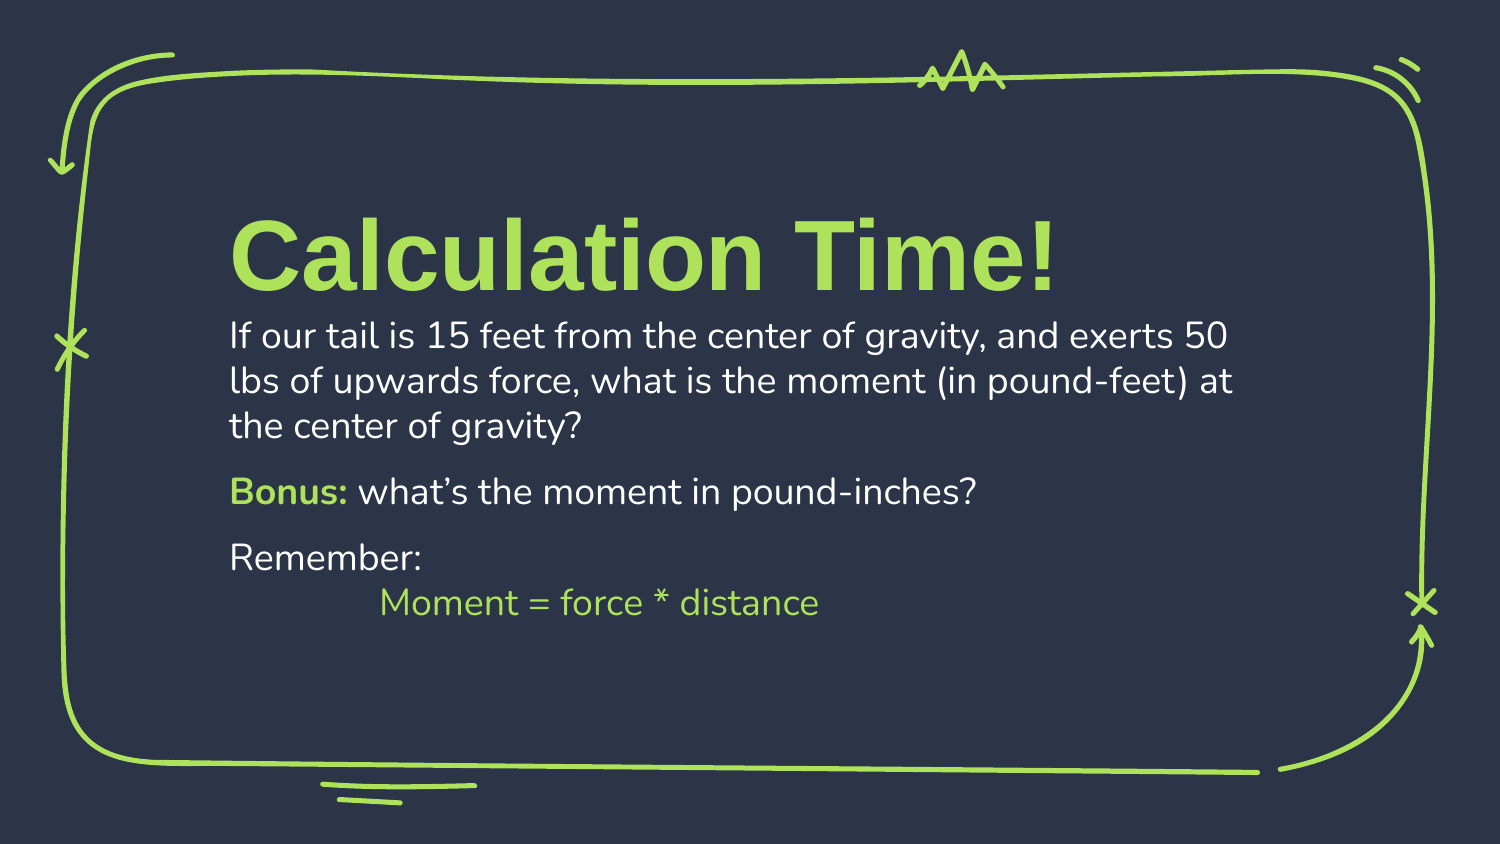

Calculation Time!
If our tail is 15 feet from the center of gravity, and exerts 50 lbs of upwards force, what is the moment (in pound-feet) at the center of gravity?
Bonus: what’s the moment in pound-inches?
Remember:
	Moment = force * distance